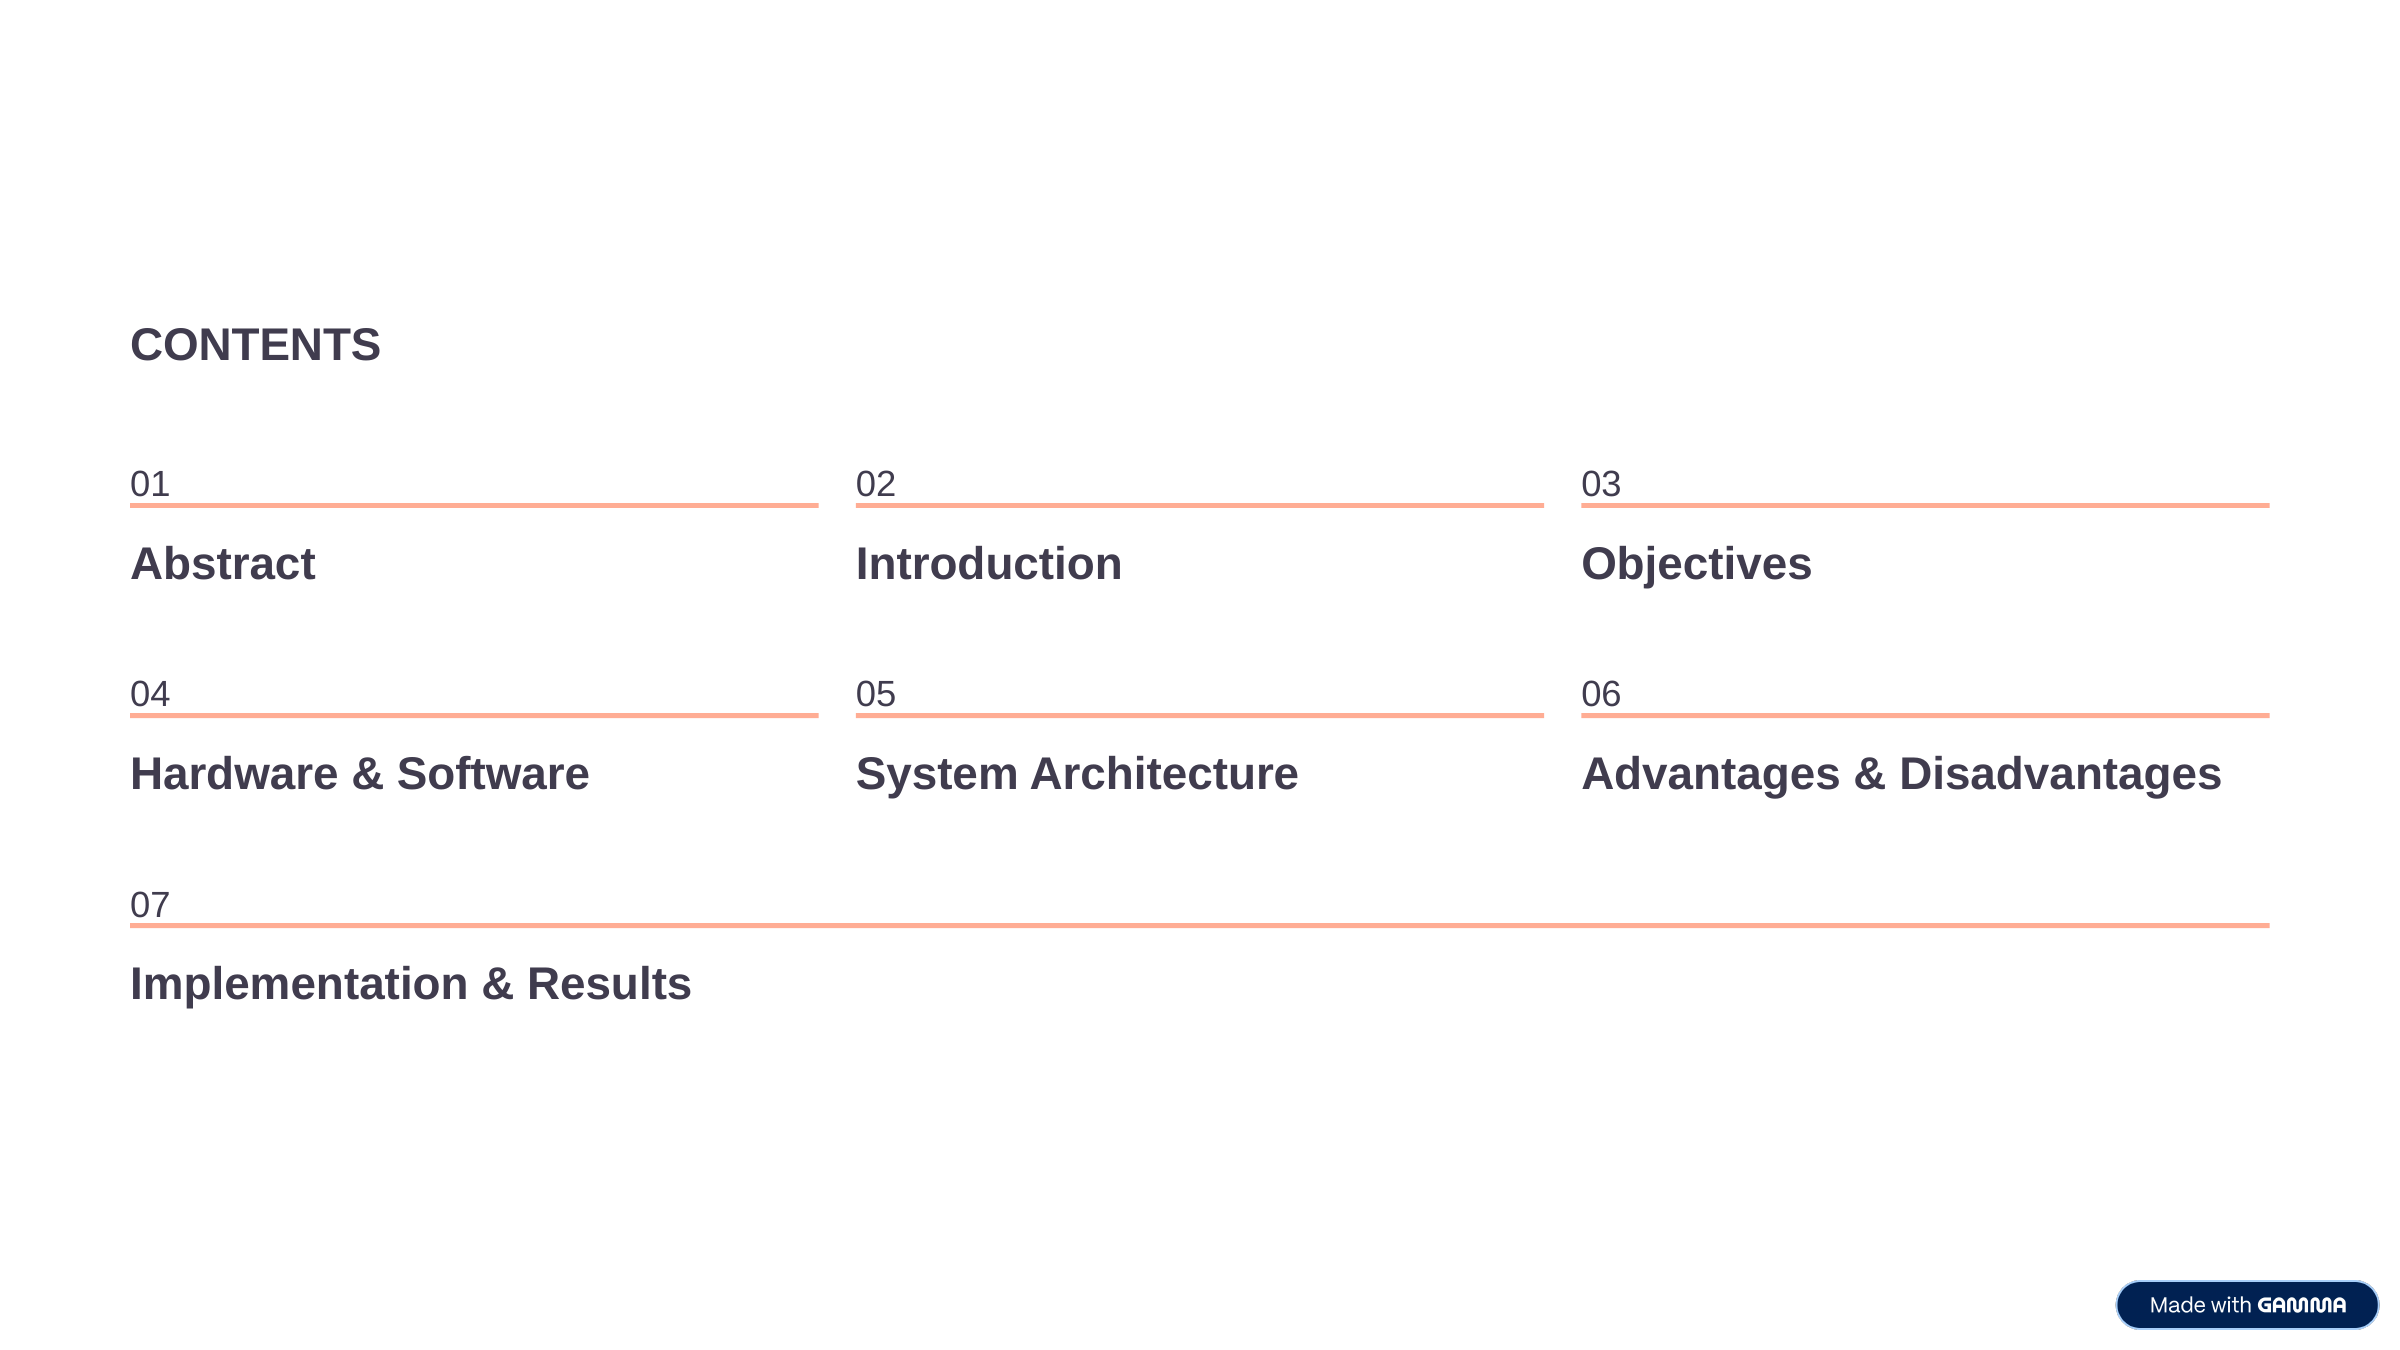

CONTENTS
01
02
03

Abstract
Introduction
Objectives
04
05
06

Hardware & Software
System Architecture
Advantages & Disadvantages
07

Implementation & Results